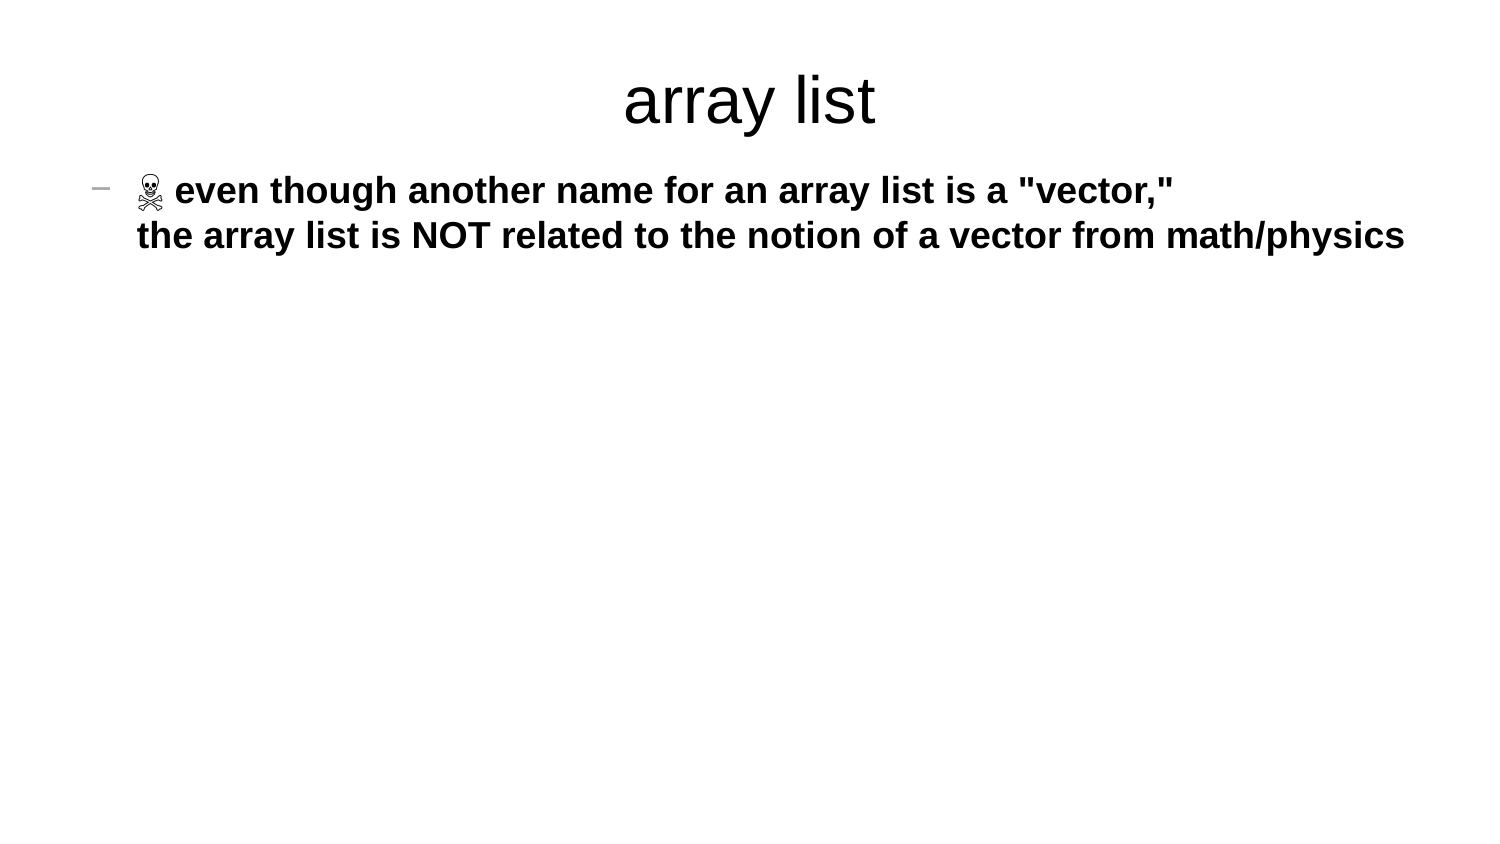

# array list
☠️ even though another name for an array list is a "vector,"
the array list is NOT related to the notion of a vector from math/physics